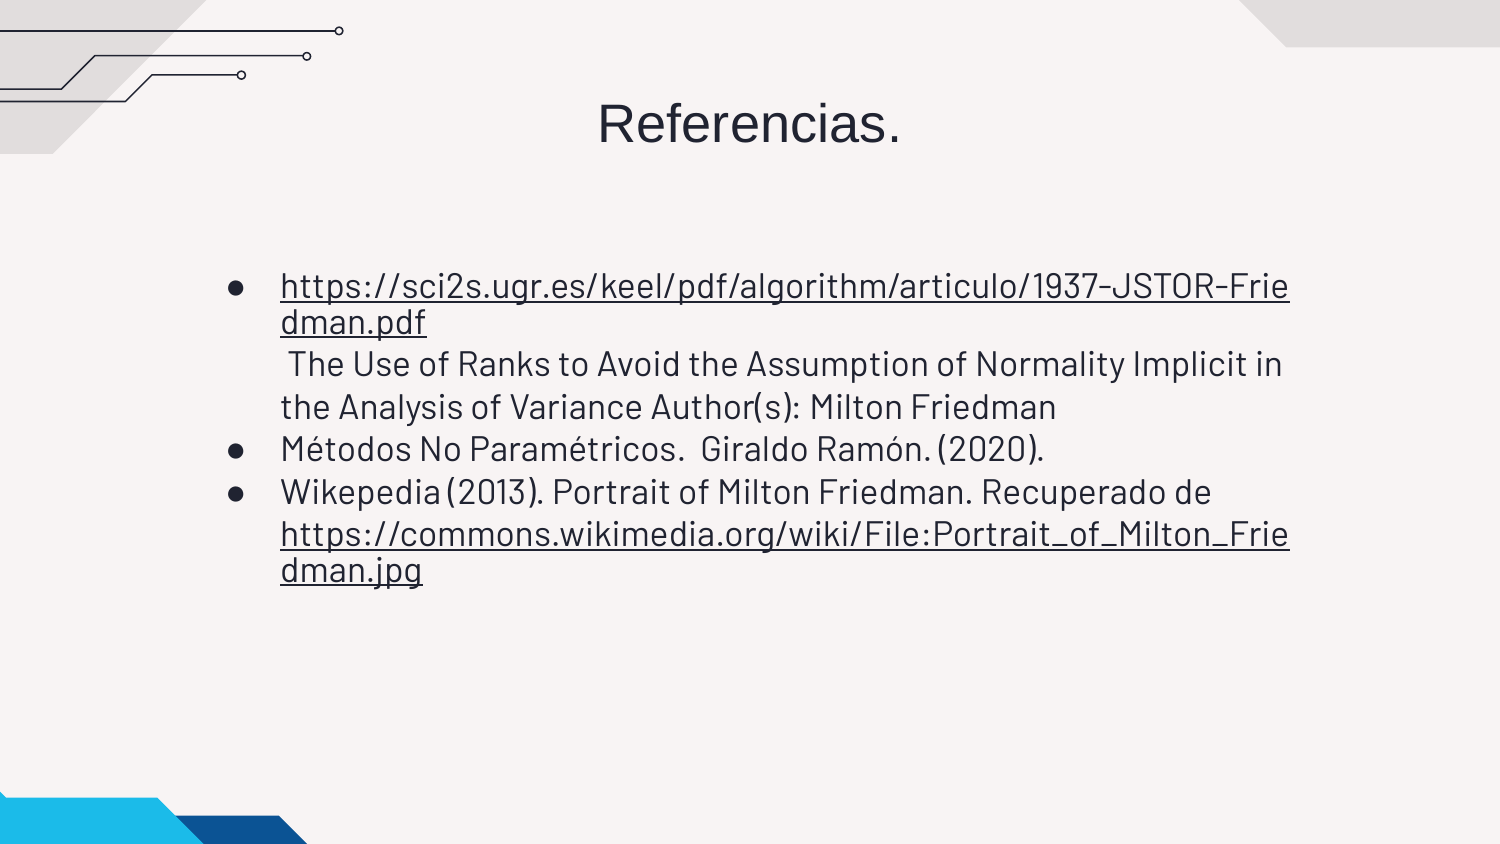

# Referencias.

https://sci2s.ugr.es/keel/pdf/algorithm/articulo/1937-JSTOR-Friedman.pdf The Use of Ranks to Avoid the Assumption of Normality Implicit in the Analysis of Variance Author(s): Milton Friedman
Métodos No Paramétricos.  Giraldo Ramón. (2020).
Wikepedia (2013). Portrait of Milton Friedman. Recuperado de https://commons.wikimedia.org/wiki/File:Portrait_of_Milton_Friedman.jpg